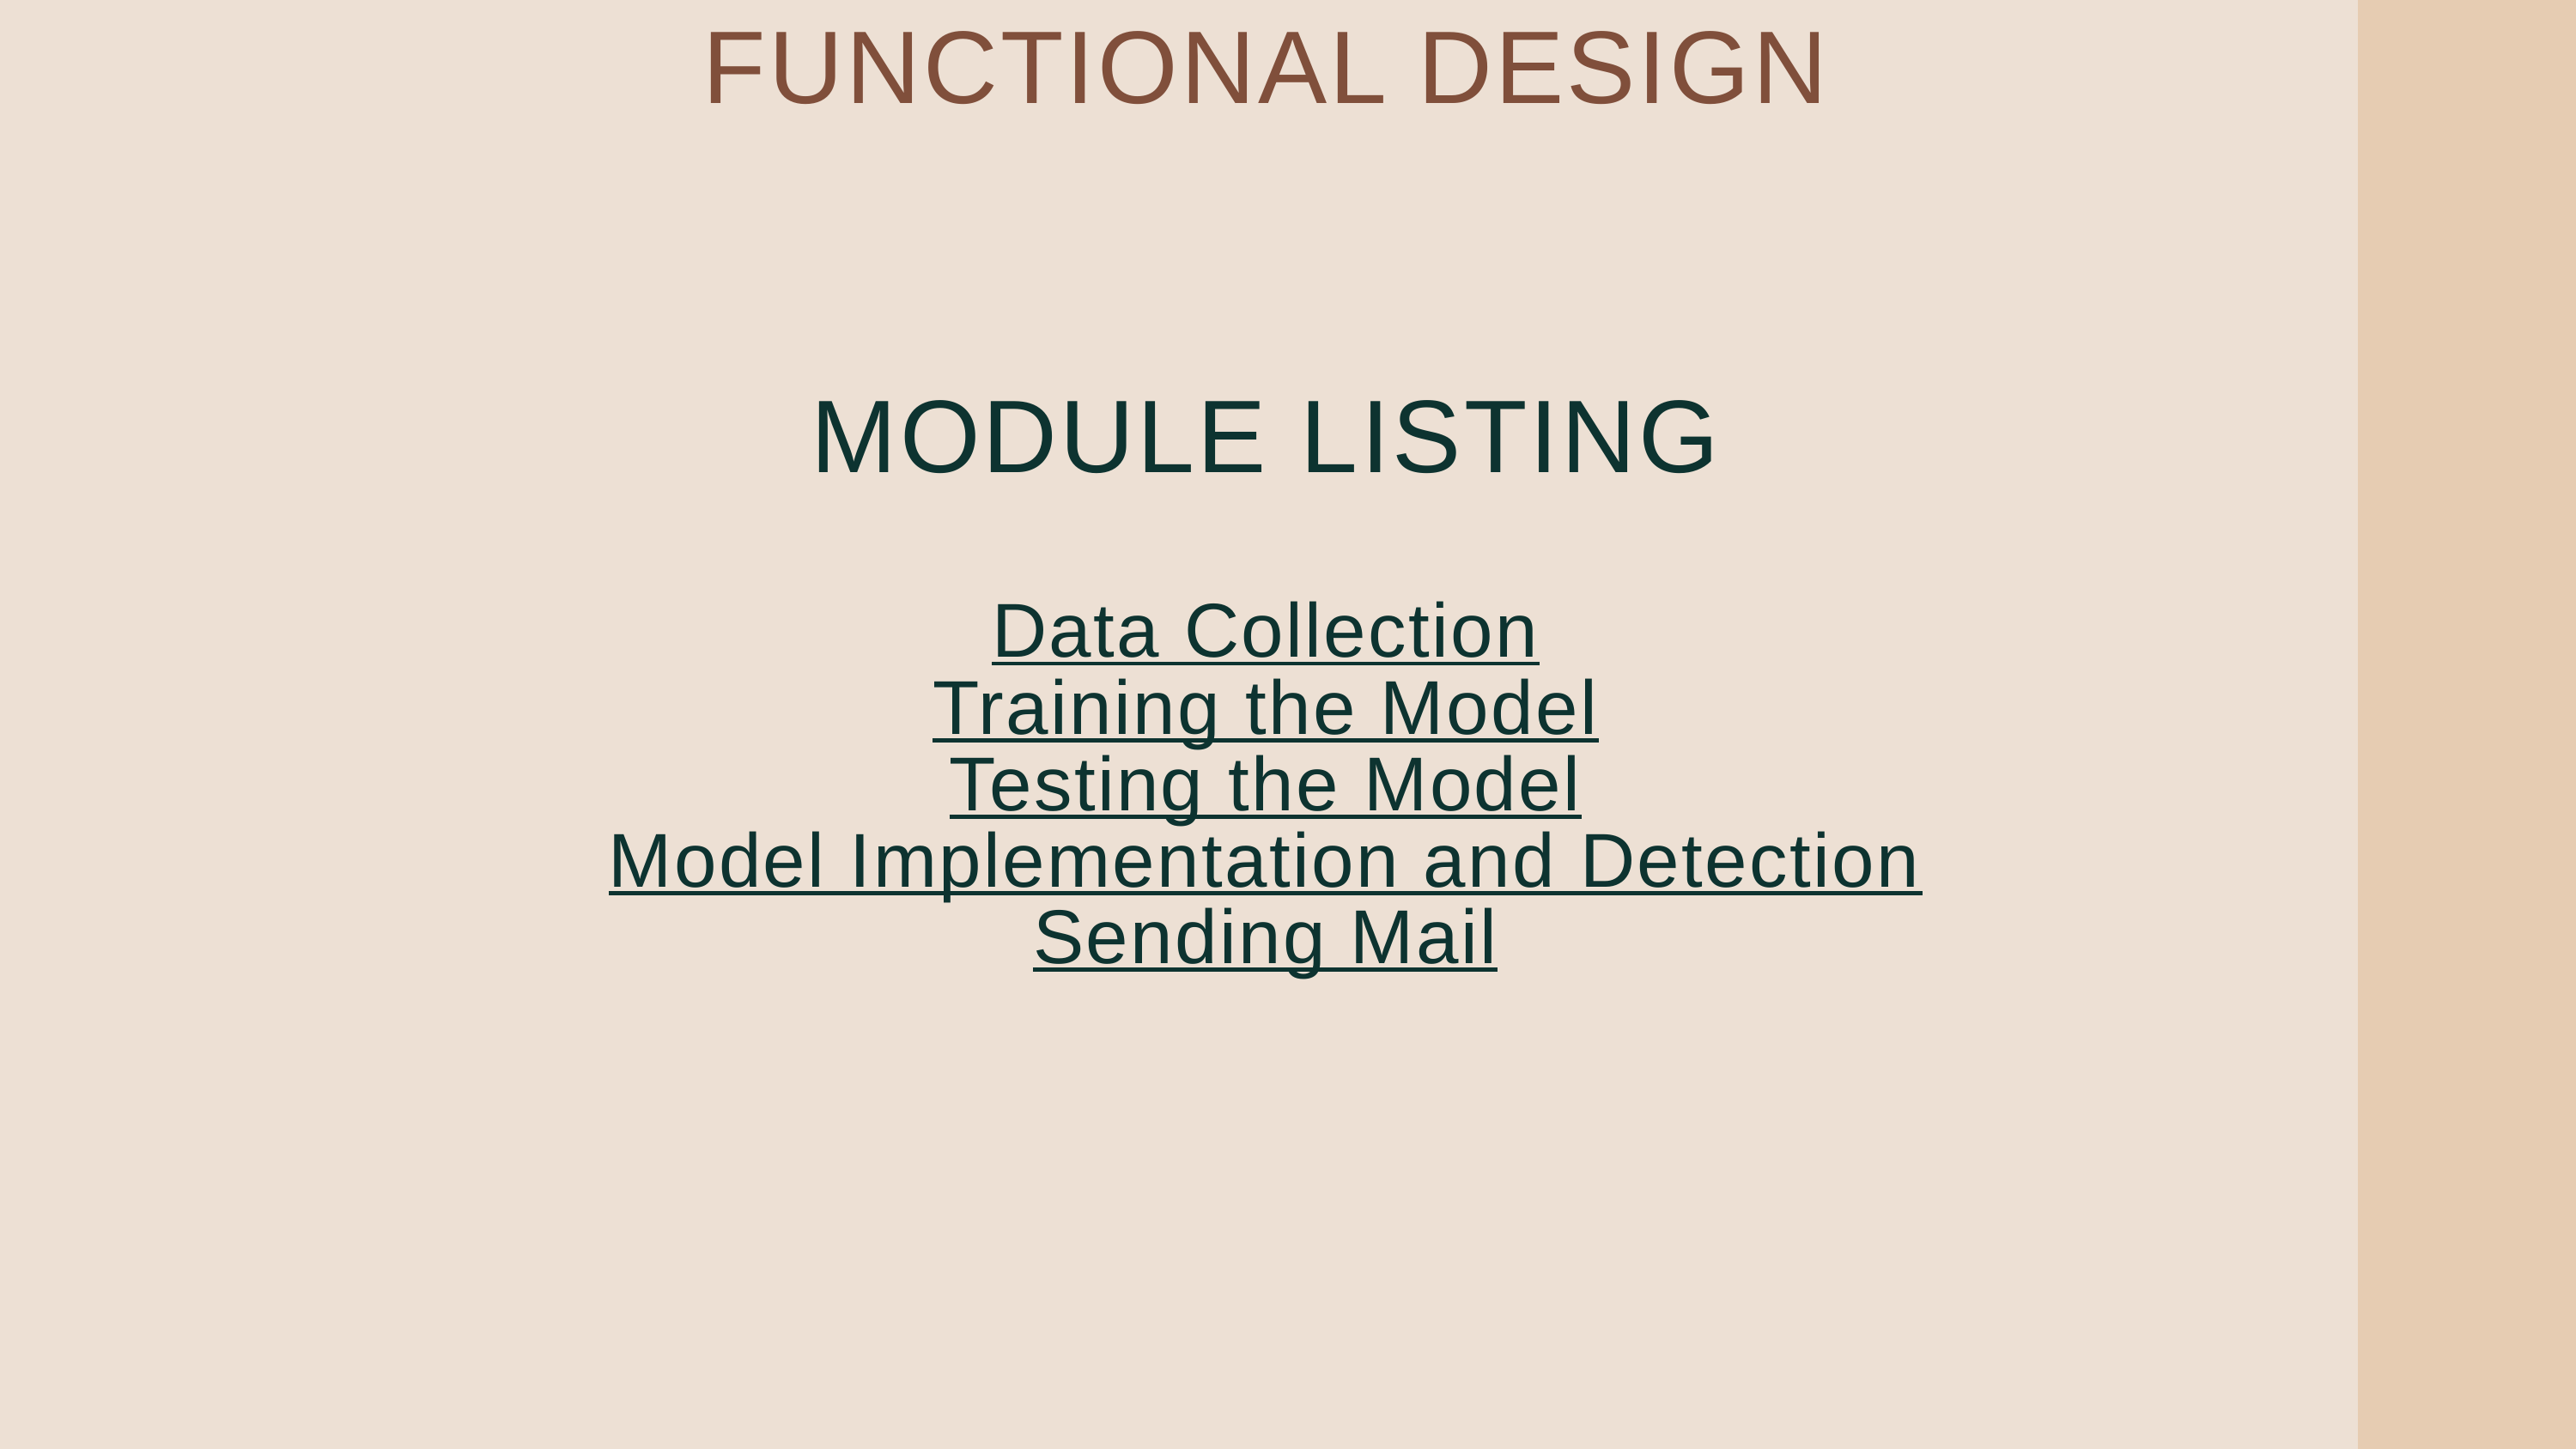

FUNCTIONAL DESIGN
MODULE LISTING

Data Collection
Training the Model
Testing the Model
Model Implementation and Detection
Sending Mail